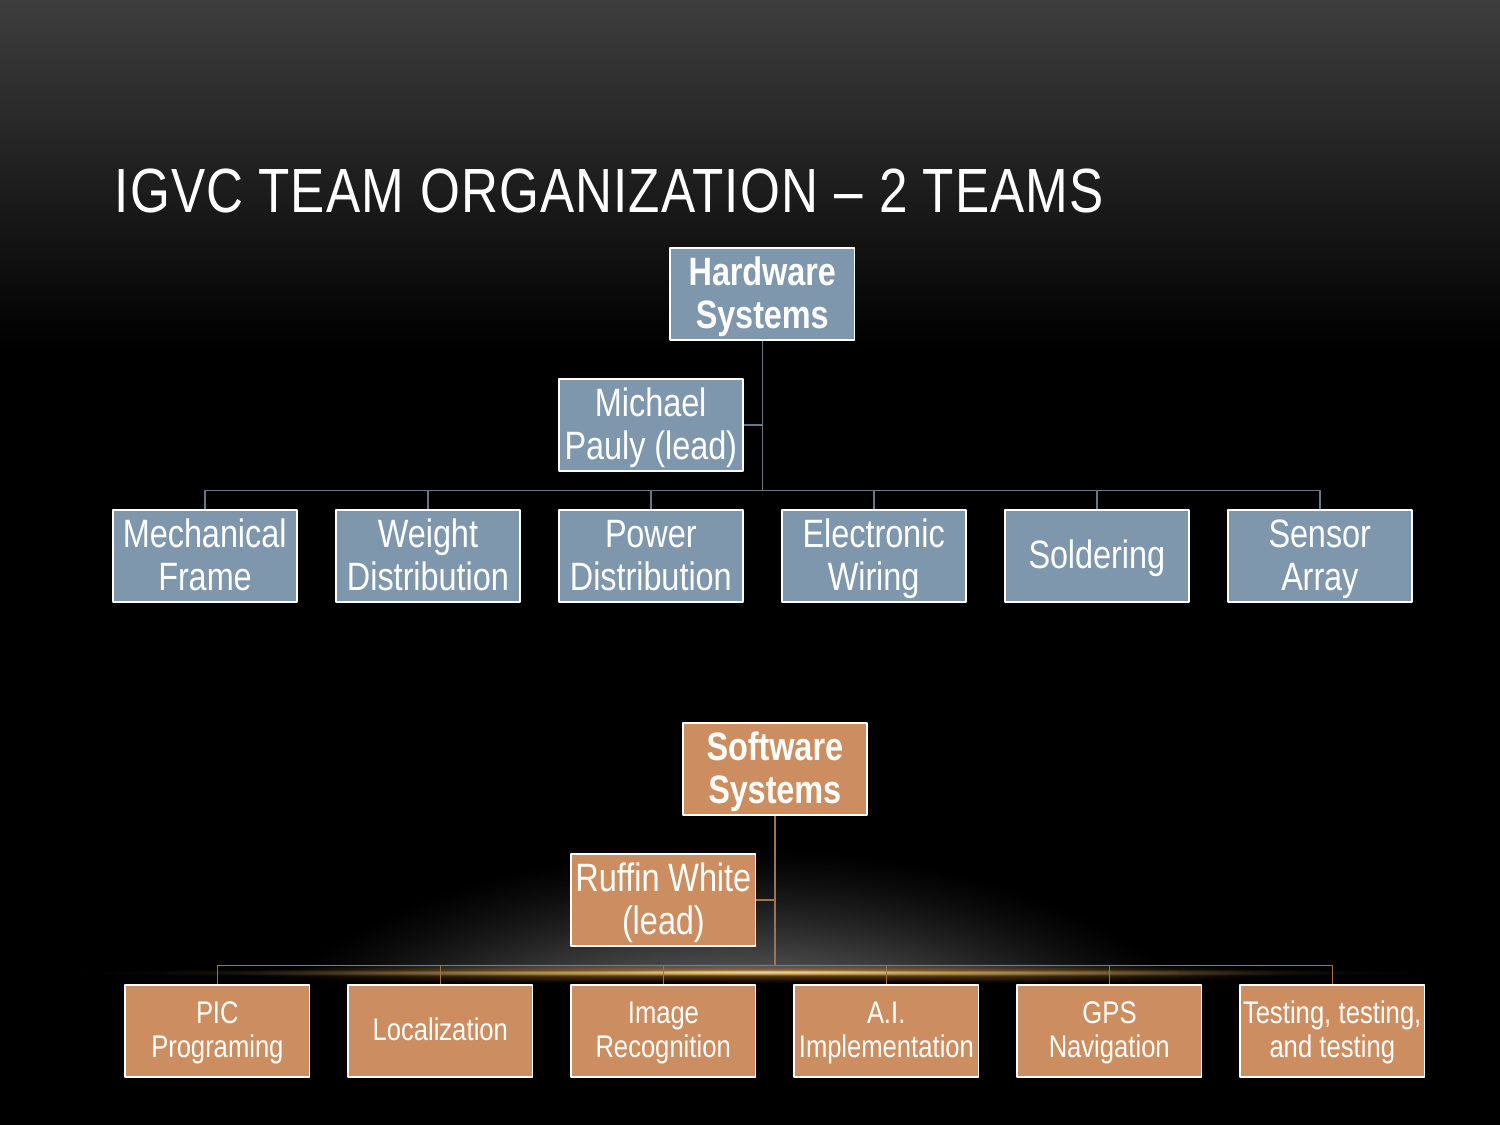

# IGVC Team Organization – 2 teams
Hardware Systems
Mechanical Frame
Weight Distribution
Power Distribution
Electronic Wiring
Soldering
Sensor Array
Michael Pauly (lead)
Software Systems
PIC Programing
Localization
Image Recognition
A.I. Implementation
GPS Navigation
Testing, testing, and testing
Ruffin White (lead)